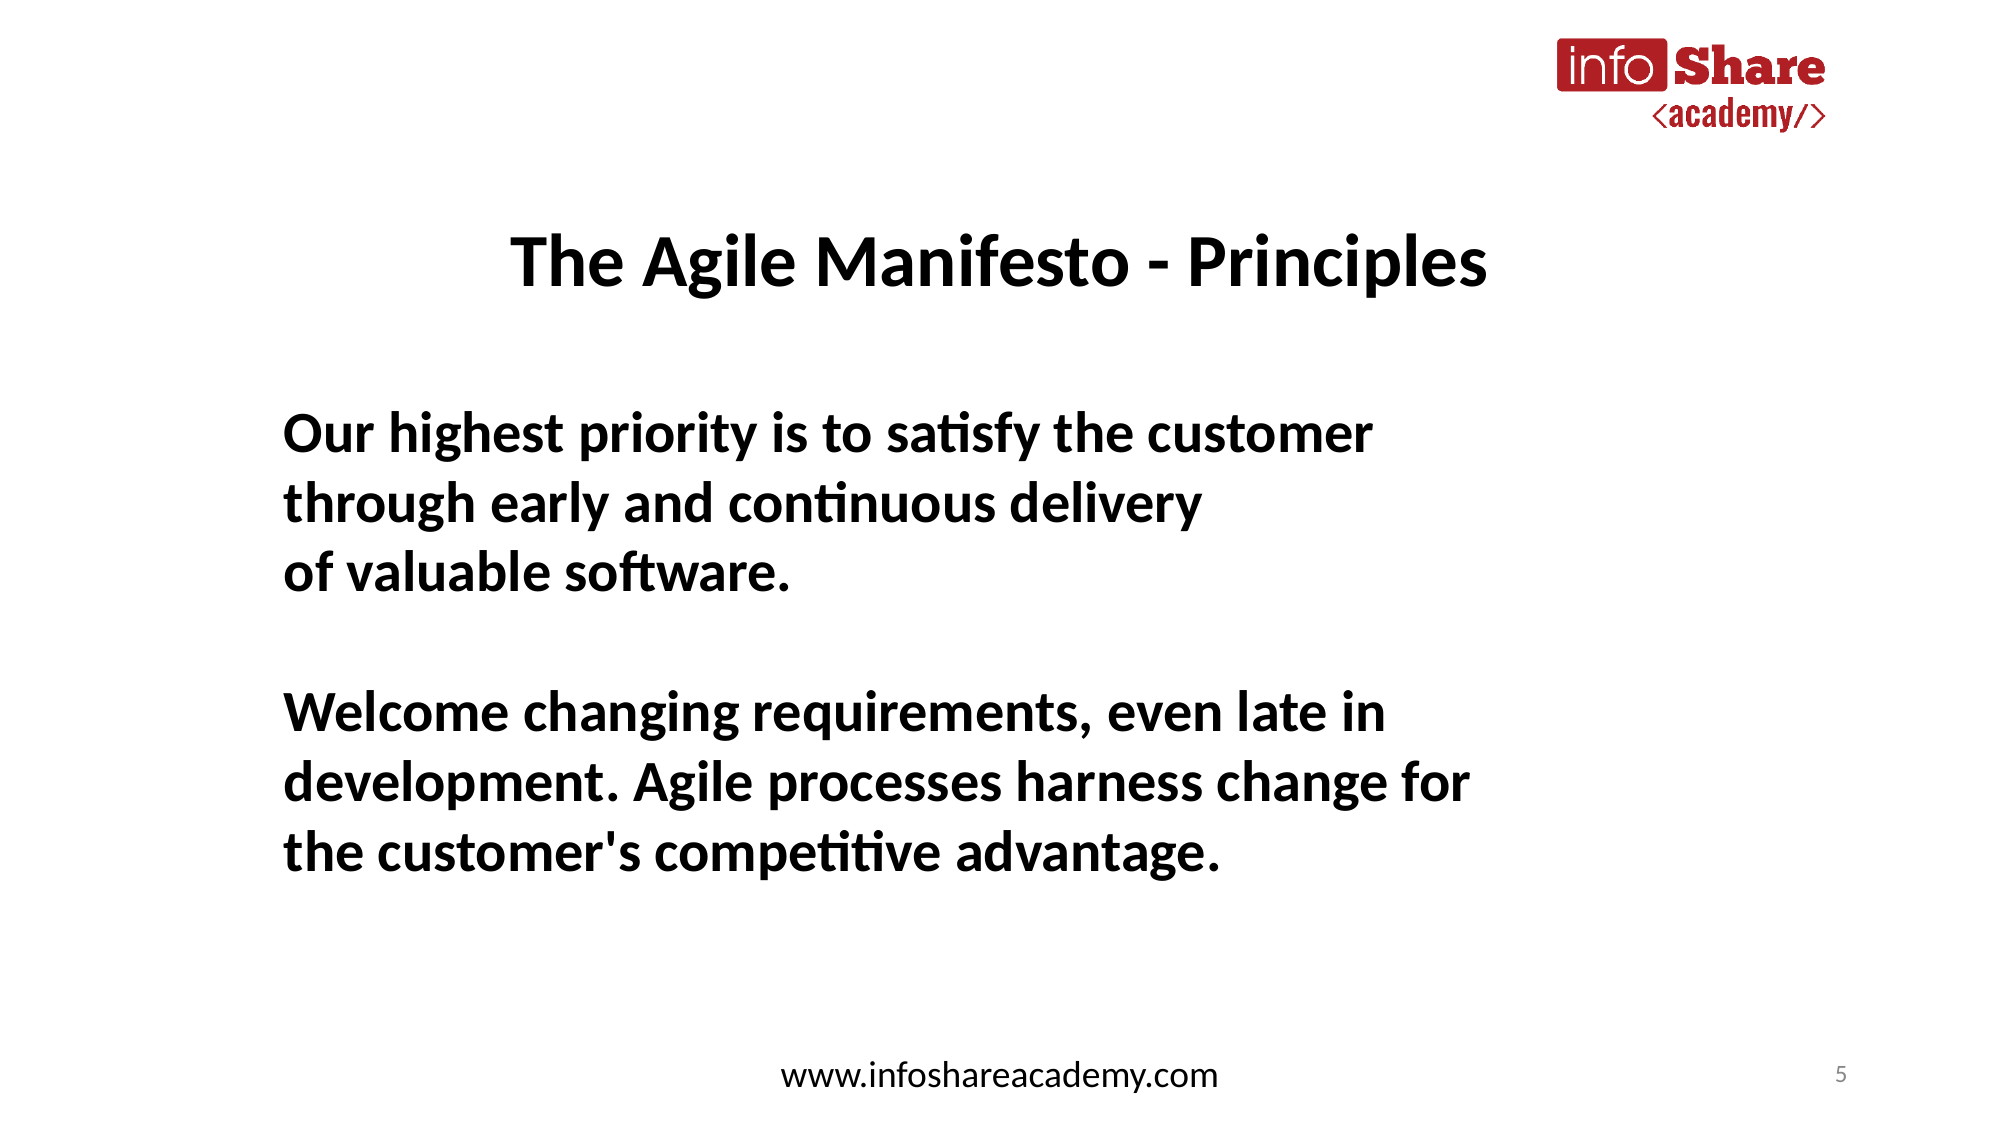

The Agile Manifesto - Principles
Our highest priority is to satisfy the customer
through early and continuous delivery
of valuable software.

Welcome changing requirements, even late in
development. Agile processes harness change for
the customer's competitive advantage.

www.infoshareacademy.com
5